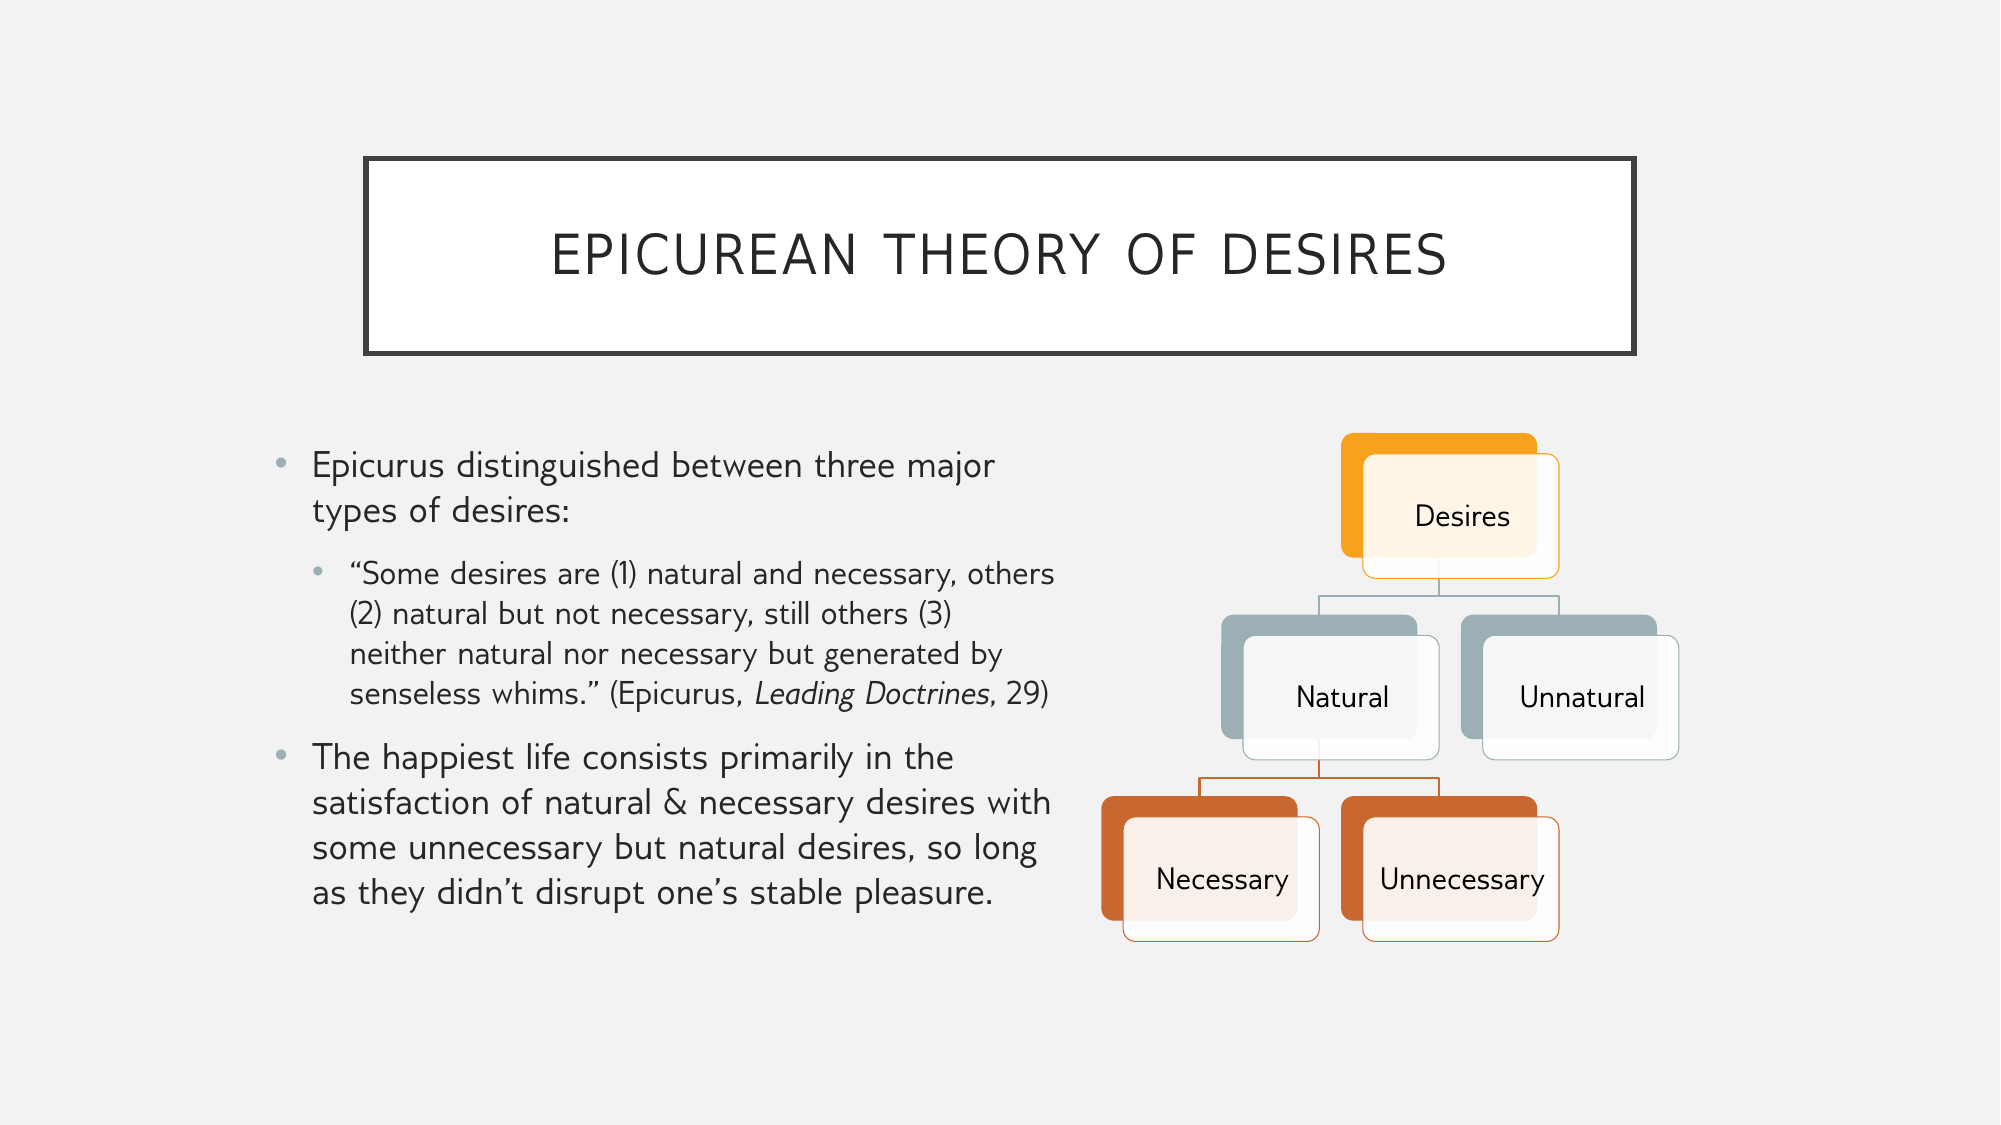

# Epicurean theory of desires
Epicurus distinguished between three major types of desires:
“Some desires are (1) natural and necessary, others (2) natural but not necessary, still others (3) neither natural nor necessary but generated by senseless whims.” (Epicurus, Leading Doctrines, 29)
The happiest life consists primarily in the satisfaction of natural & necessary desires with some unnecessary but natural desires, so long as they didn’t disrupt one’s stable pleasure.
Desires
Natural
Necessary
Unnecessary
Unnatural